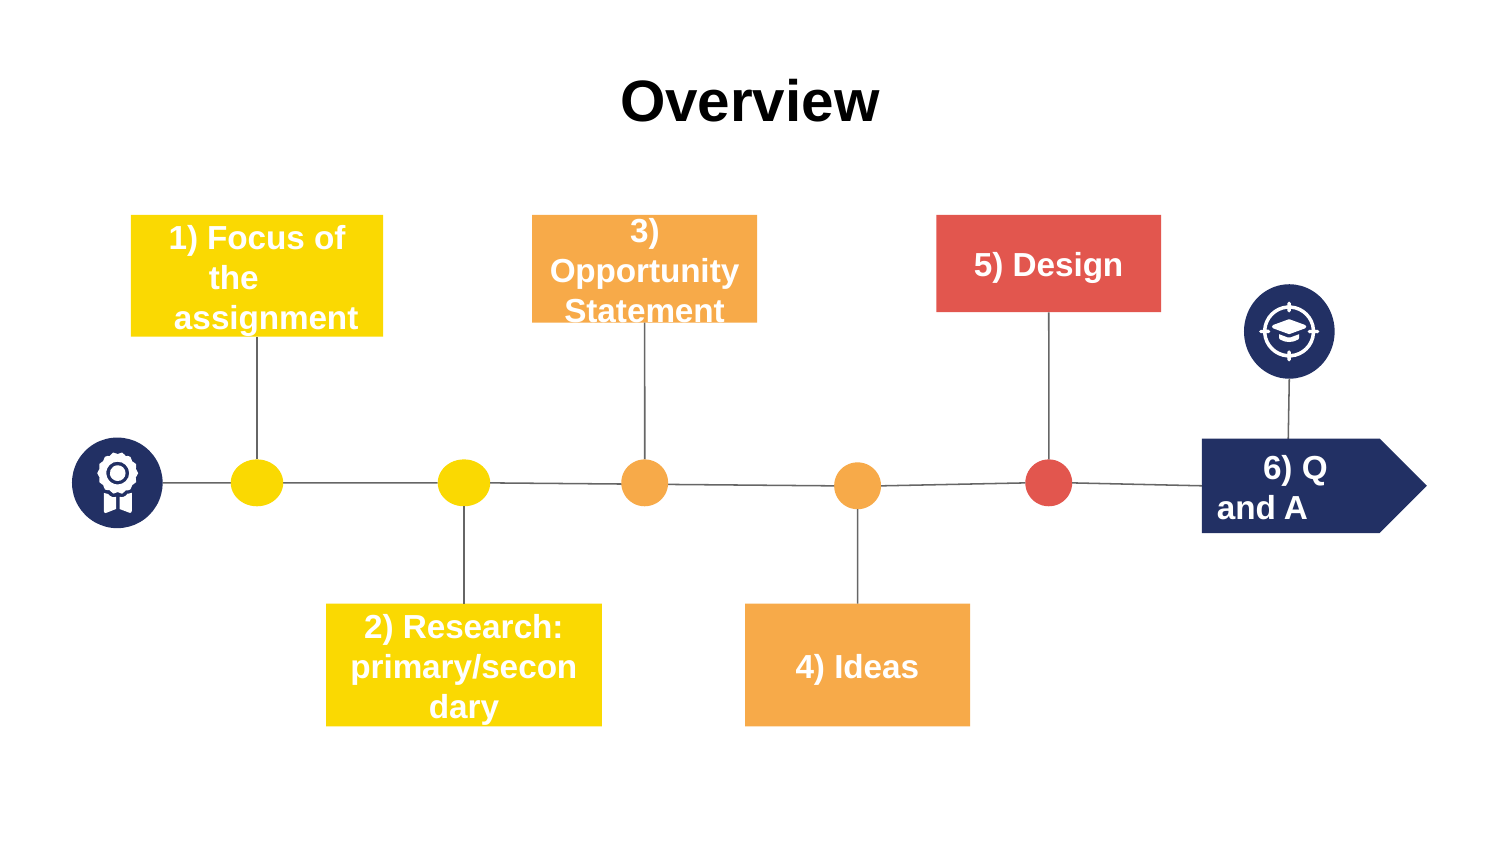

# Overview
3) Opportunity Statement
5) Design
1) Focus of the
  assignment

     6) Q and A

2) Research: primary/secondary
4) Ideas